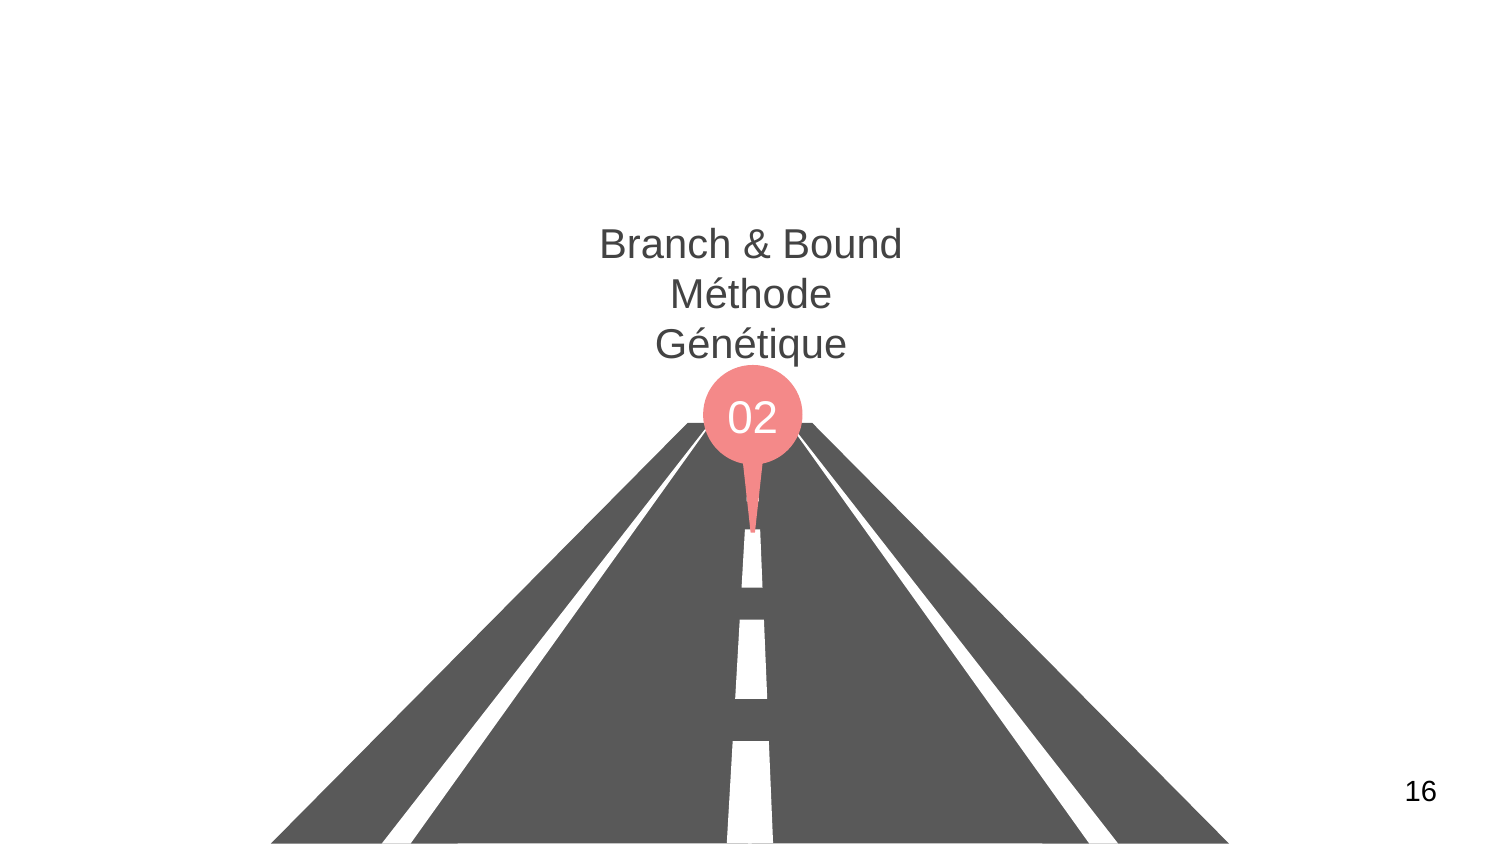

# Branch & Bound Méthode Génétique
02

16